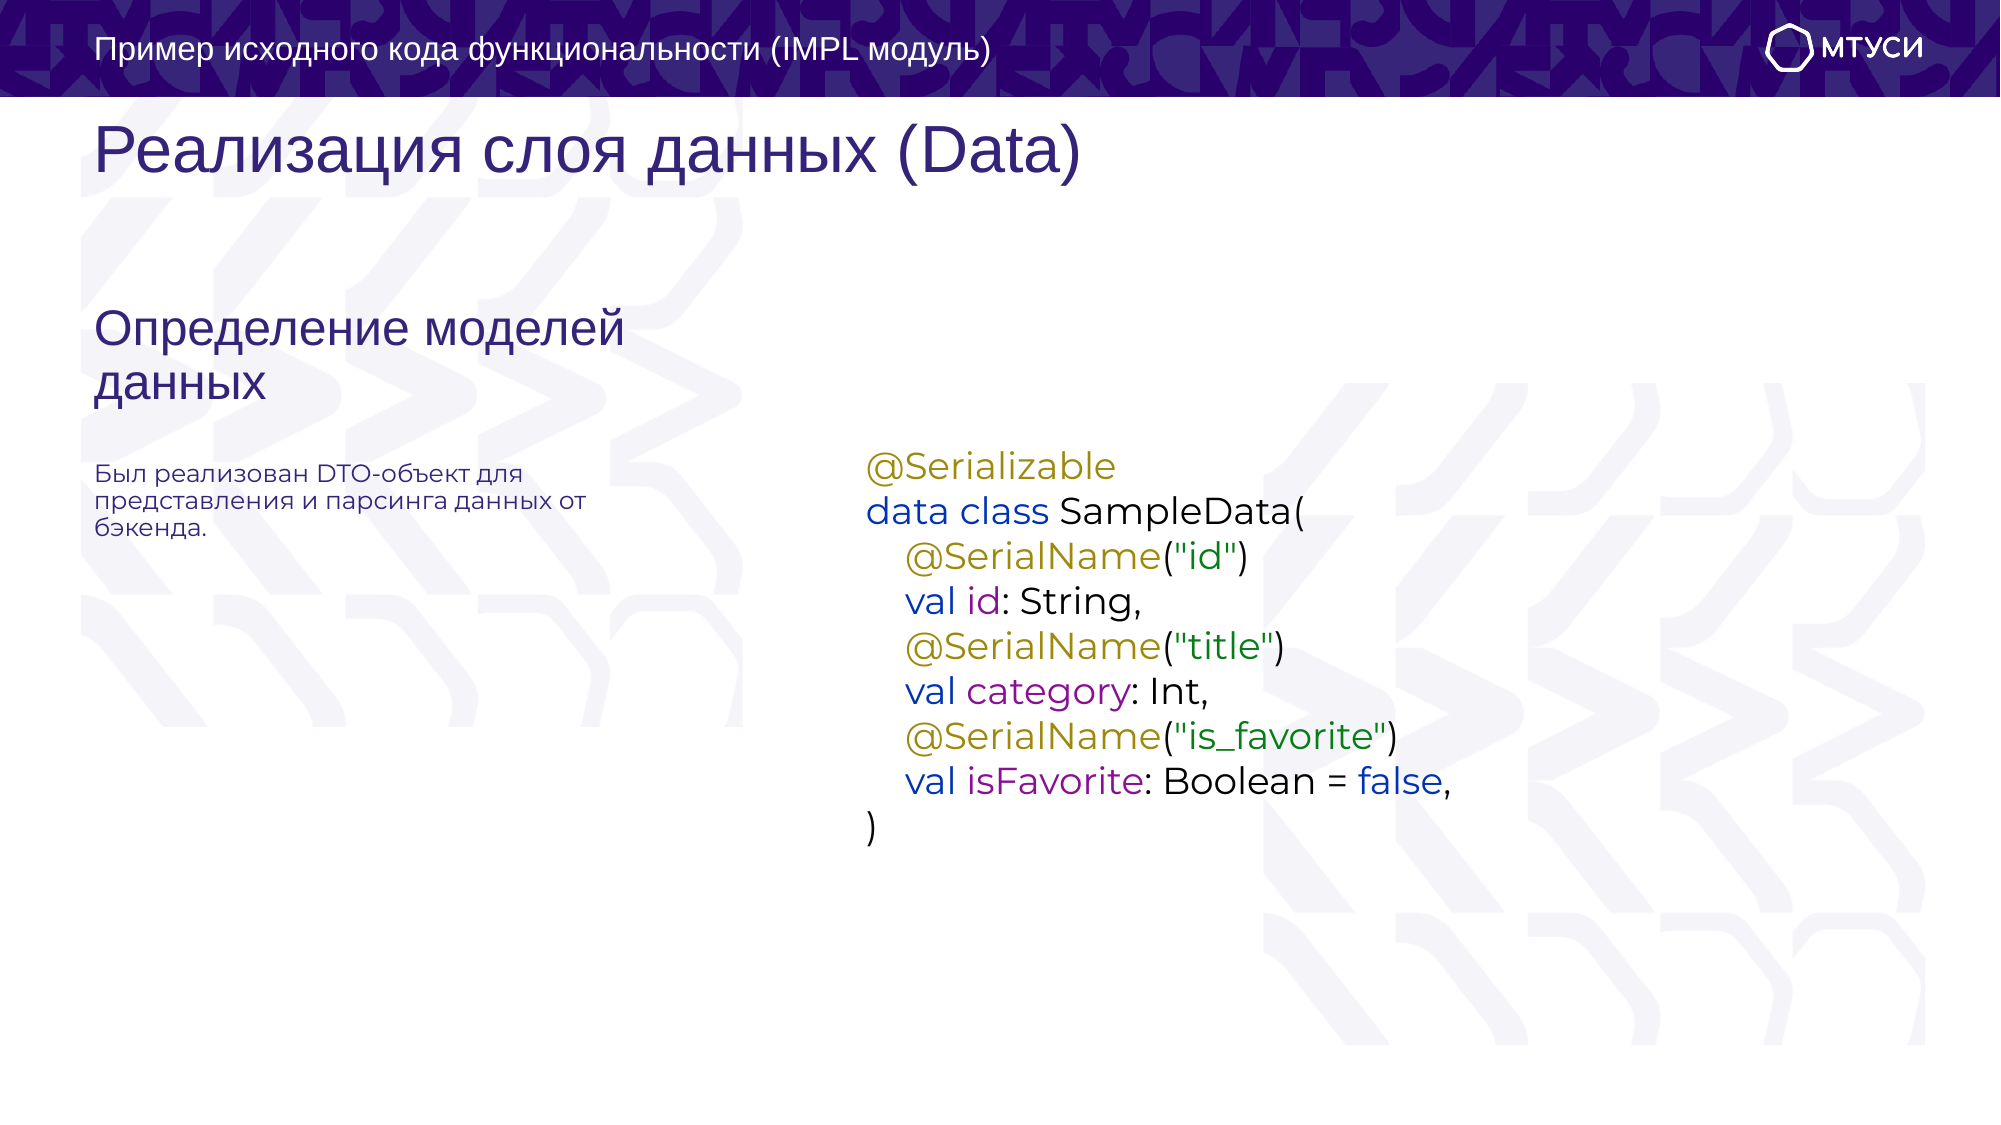

Пример исходного кода функциональности (IMPL модуль)
# Реализация слоя данных (Data)
Определение моделей данных
@Serializable
data class SampleData(
    @SerialName("id")
    val id: String,
    @SerialName("title")
    val category: Int,
    @SerialName("is_favorite")
    val isFavorite: Boolean = false,
)
Был реализован DTO-объект для представления и парсинга данных от бэкенда.